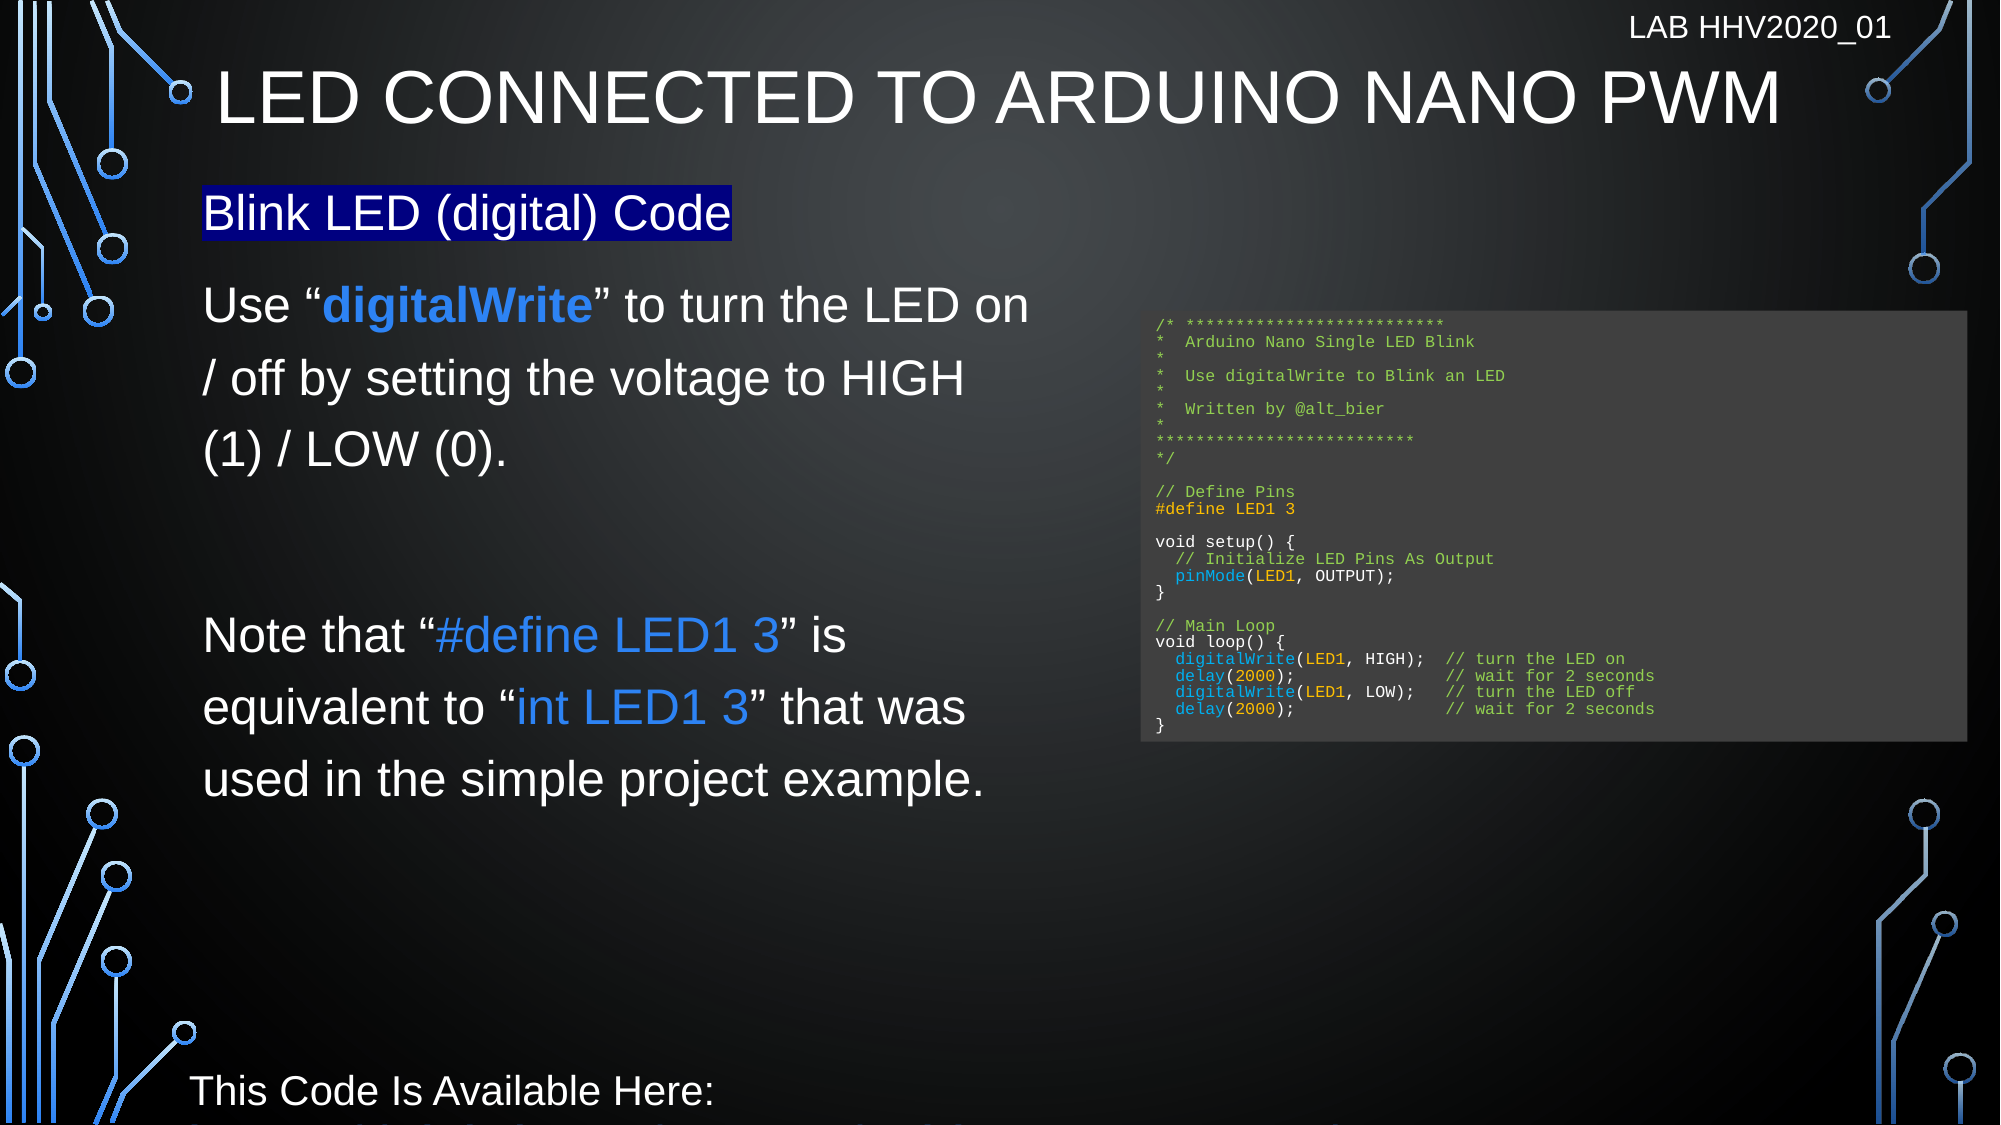

LAB HHV2020_01
# LED connected to Arduino Nano PWM
Blink LED (digital) Code
Use “digitalWrite” to turn the LED on / off by setting the voltage to HIGH (1) / LOW (0).

Note that “#define LED1 3” is equivalent to “int LED1 3” that was used in the simple project example.

/* **************************
*  Arduino Nano Single LED Blink
*
*  Use digitalWrite to Blink an LED
*
*  Written by @alt_bier
*
**************************
*/

// Define Pins
#define LED1 3

void setup() {
  // Initialize LED Pins As Output
  pinMode(LED1, OUTPUT);
}

// Main Loop
void loop() {
  digitalWrite(LED1, HIGH);  // turn the LED on
  delay(2000);               // wait for 2 seconds
  digitalWrite(LED1, LOW);   // turn the LED off
  delay(2000);               // wait for 2 seconds
}
This Code Is Available Here:   https://github.com/gowenrw/BSidesDFW_2020_HHV/